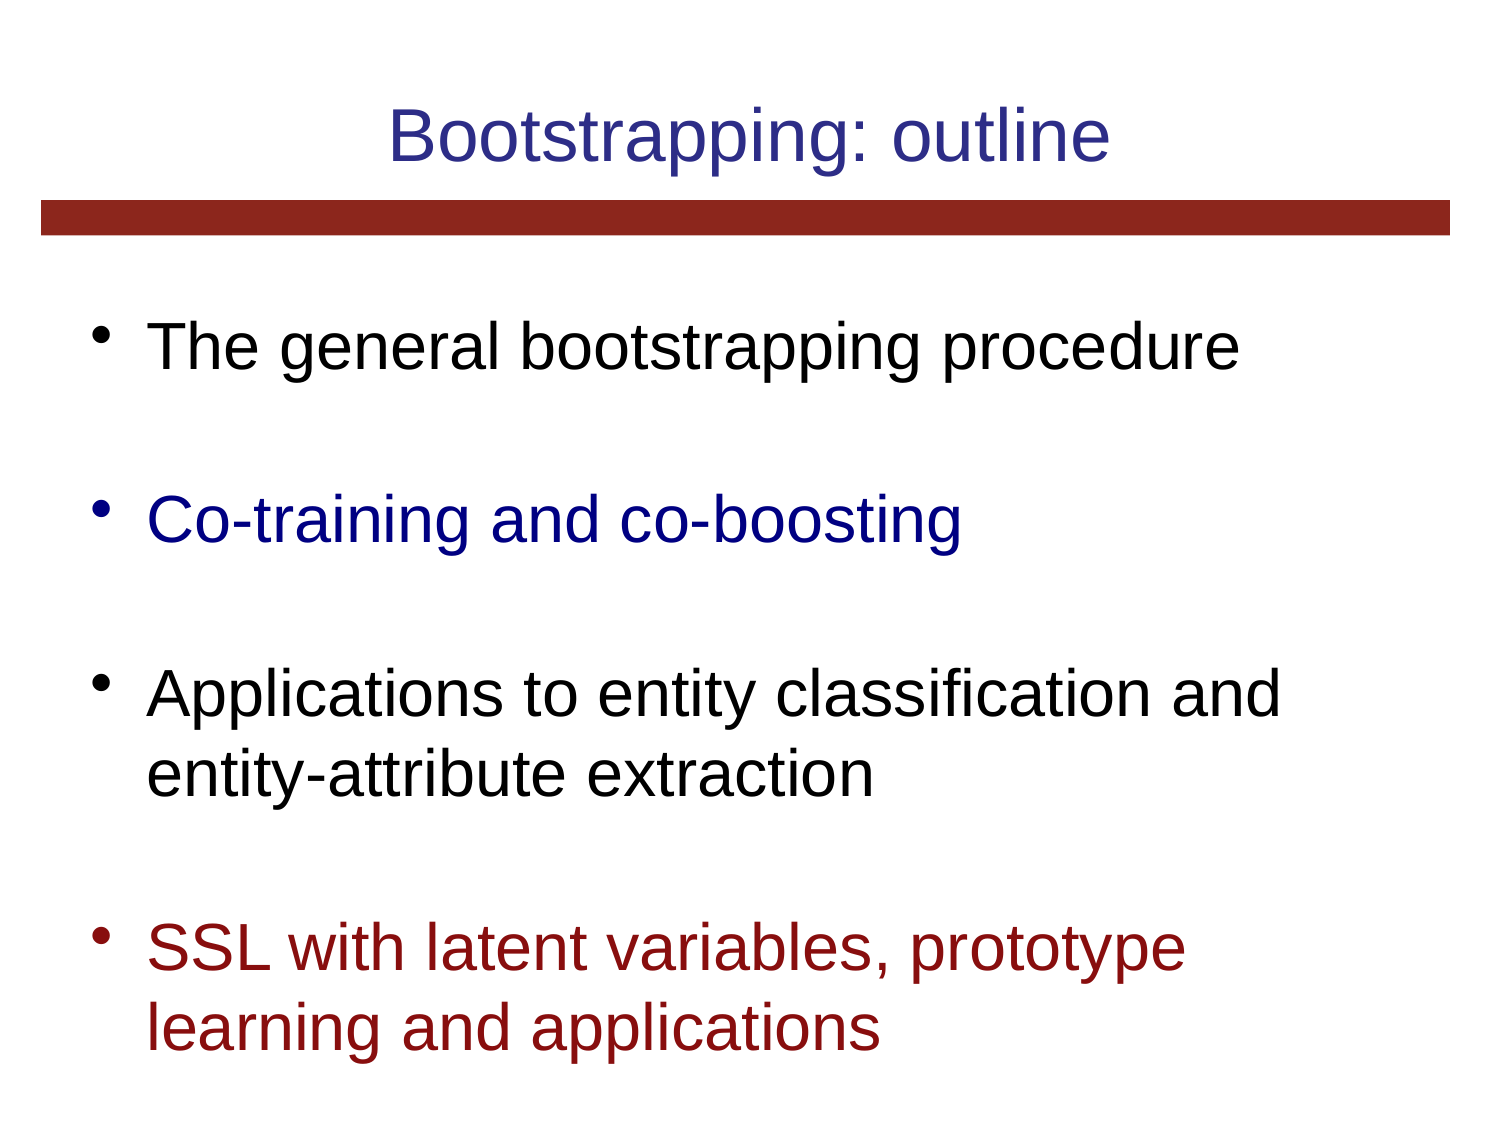

# Bootstrapping: outline
The general bootstrapping procedure
Co-training and co-boosting
Applications to entity classification and entity-attribute extraction
SSL with latent variables, prototype learning and applications